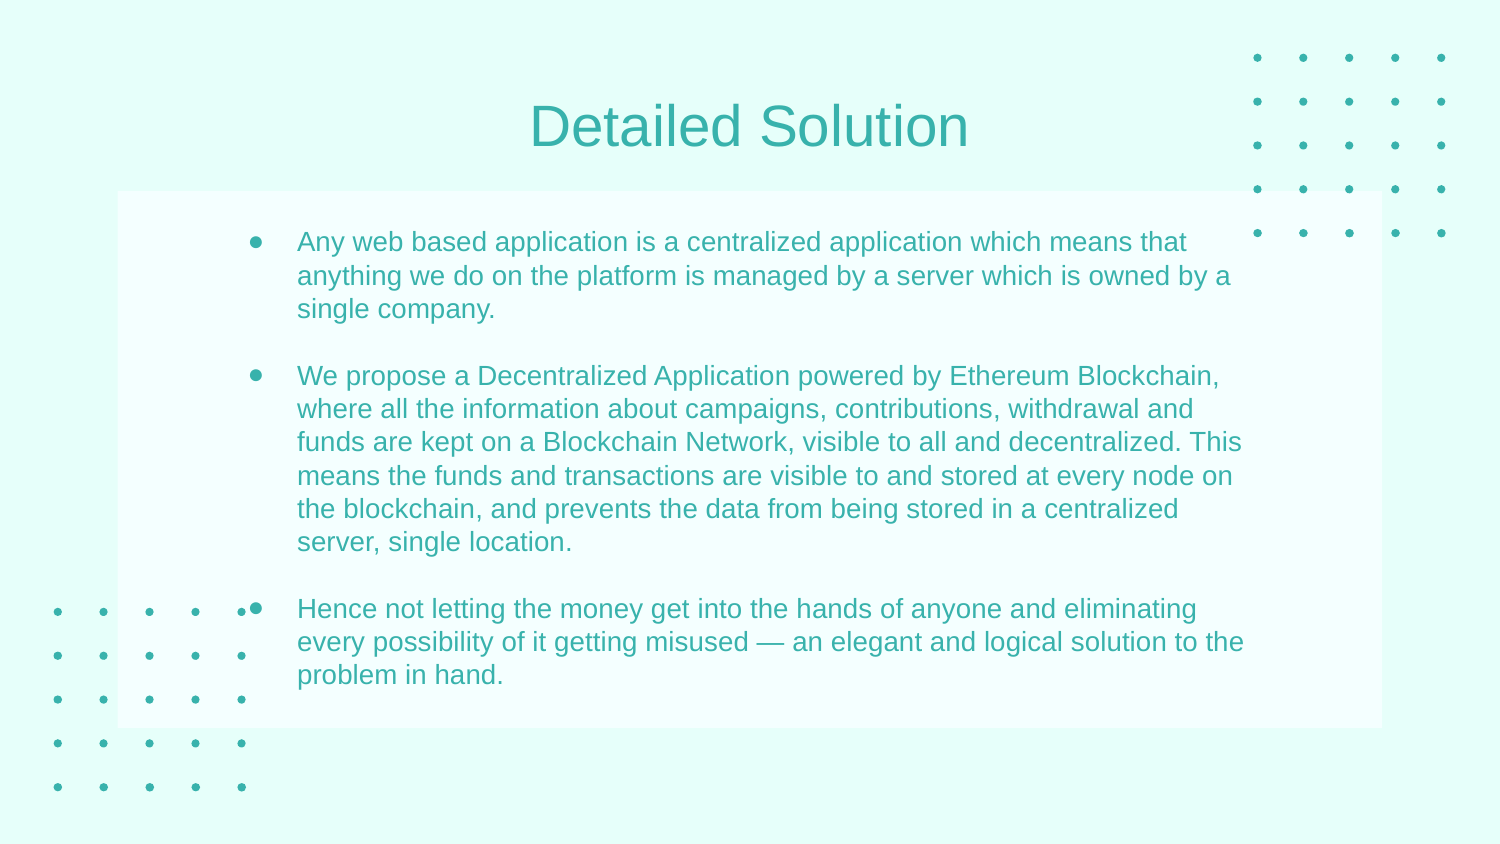

# Detailed Solution
Any web based application is a centralized application which means that anything we do on the platform is managed by a server which is owned by a single company.

We propose a Decentralized Application powered by Ethereum Blockchain, where all the information about campaigns, contributions, withdrawal and funds are kept on a Blockchain Network, visible to all and decentralized. This means the funds and transactions are visible to and stored at every node on the blockchain, and prevents the data from being stored in a centralized server, single location.

Hence not letting the money get into the hands of anyone and eliminating every possibility of it getting misused — an elegant and logical solution to the problem in hand.